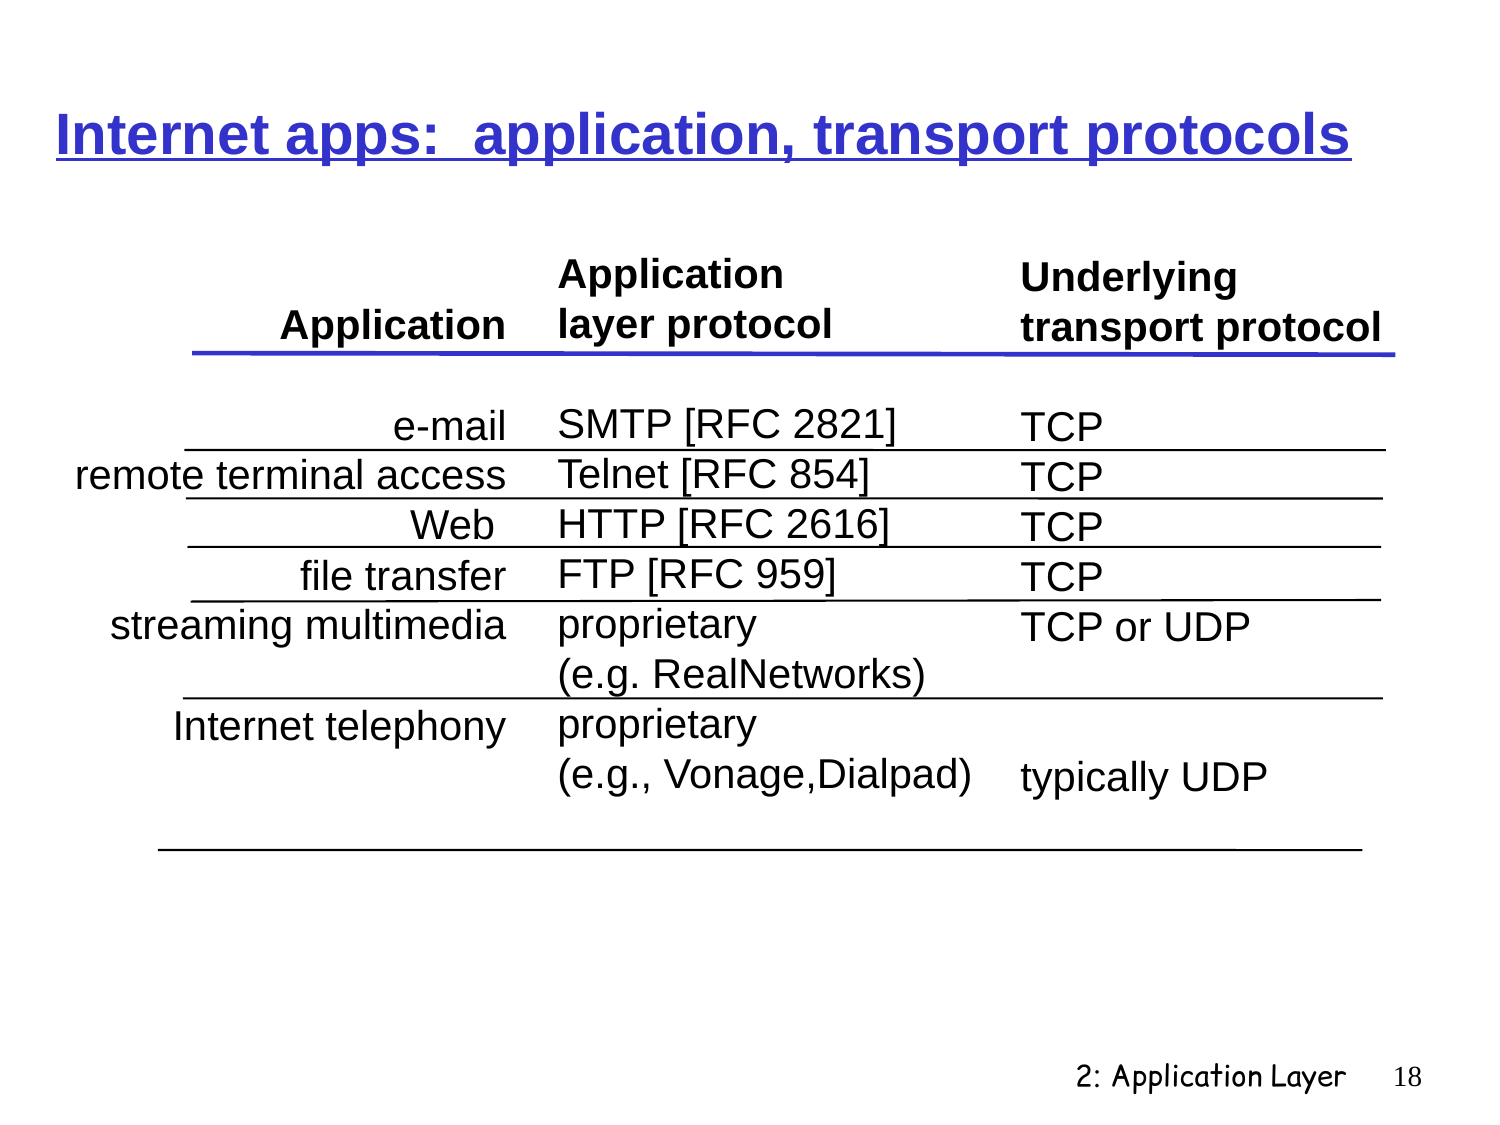

# Internet apps:  application, transport protocols
Application
layer protocol

SMTP [RFC 2821]
Telnet [RFC 854]
HTTP [RFC 2616]
FTP [RFC 959]
proprietary
(e.g. RealNetworks)
proprietary
(e.g., Vonage,Dialpad)
Underlying
transport protocol

TCP
TCP
TCP
TCP
TCP or UDP

typically UDP
Application

e-mail
remote terminal access
Web
file transfer
streaming multimedia

Internet telephony

2: Application Layer
18